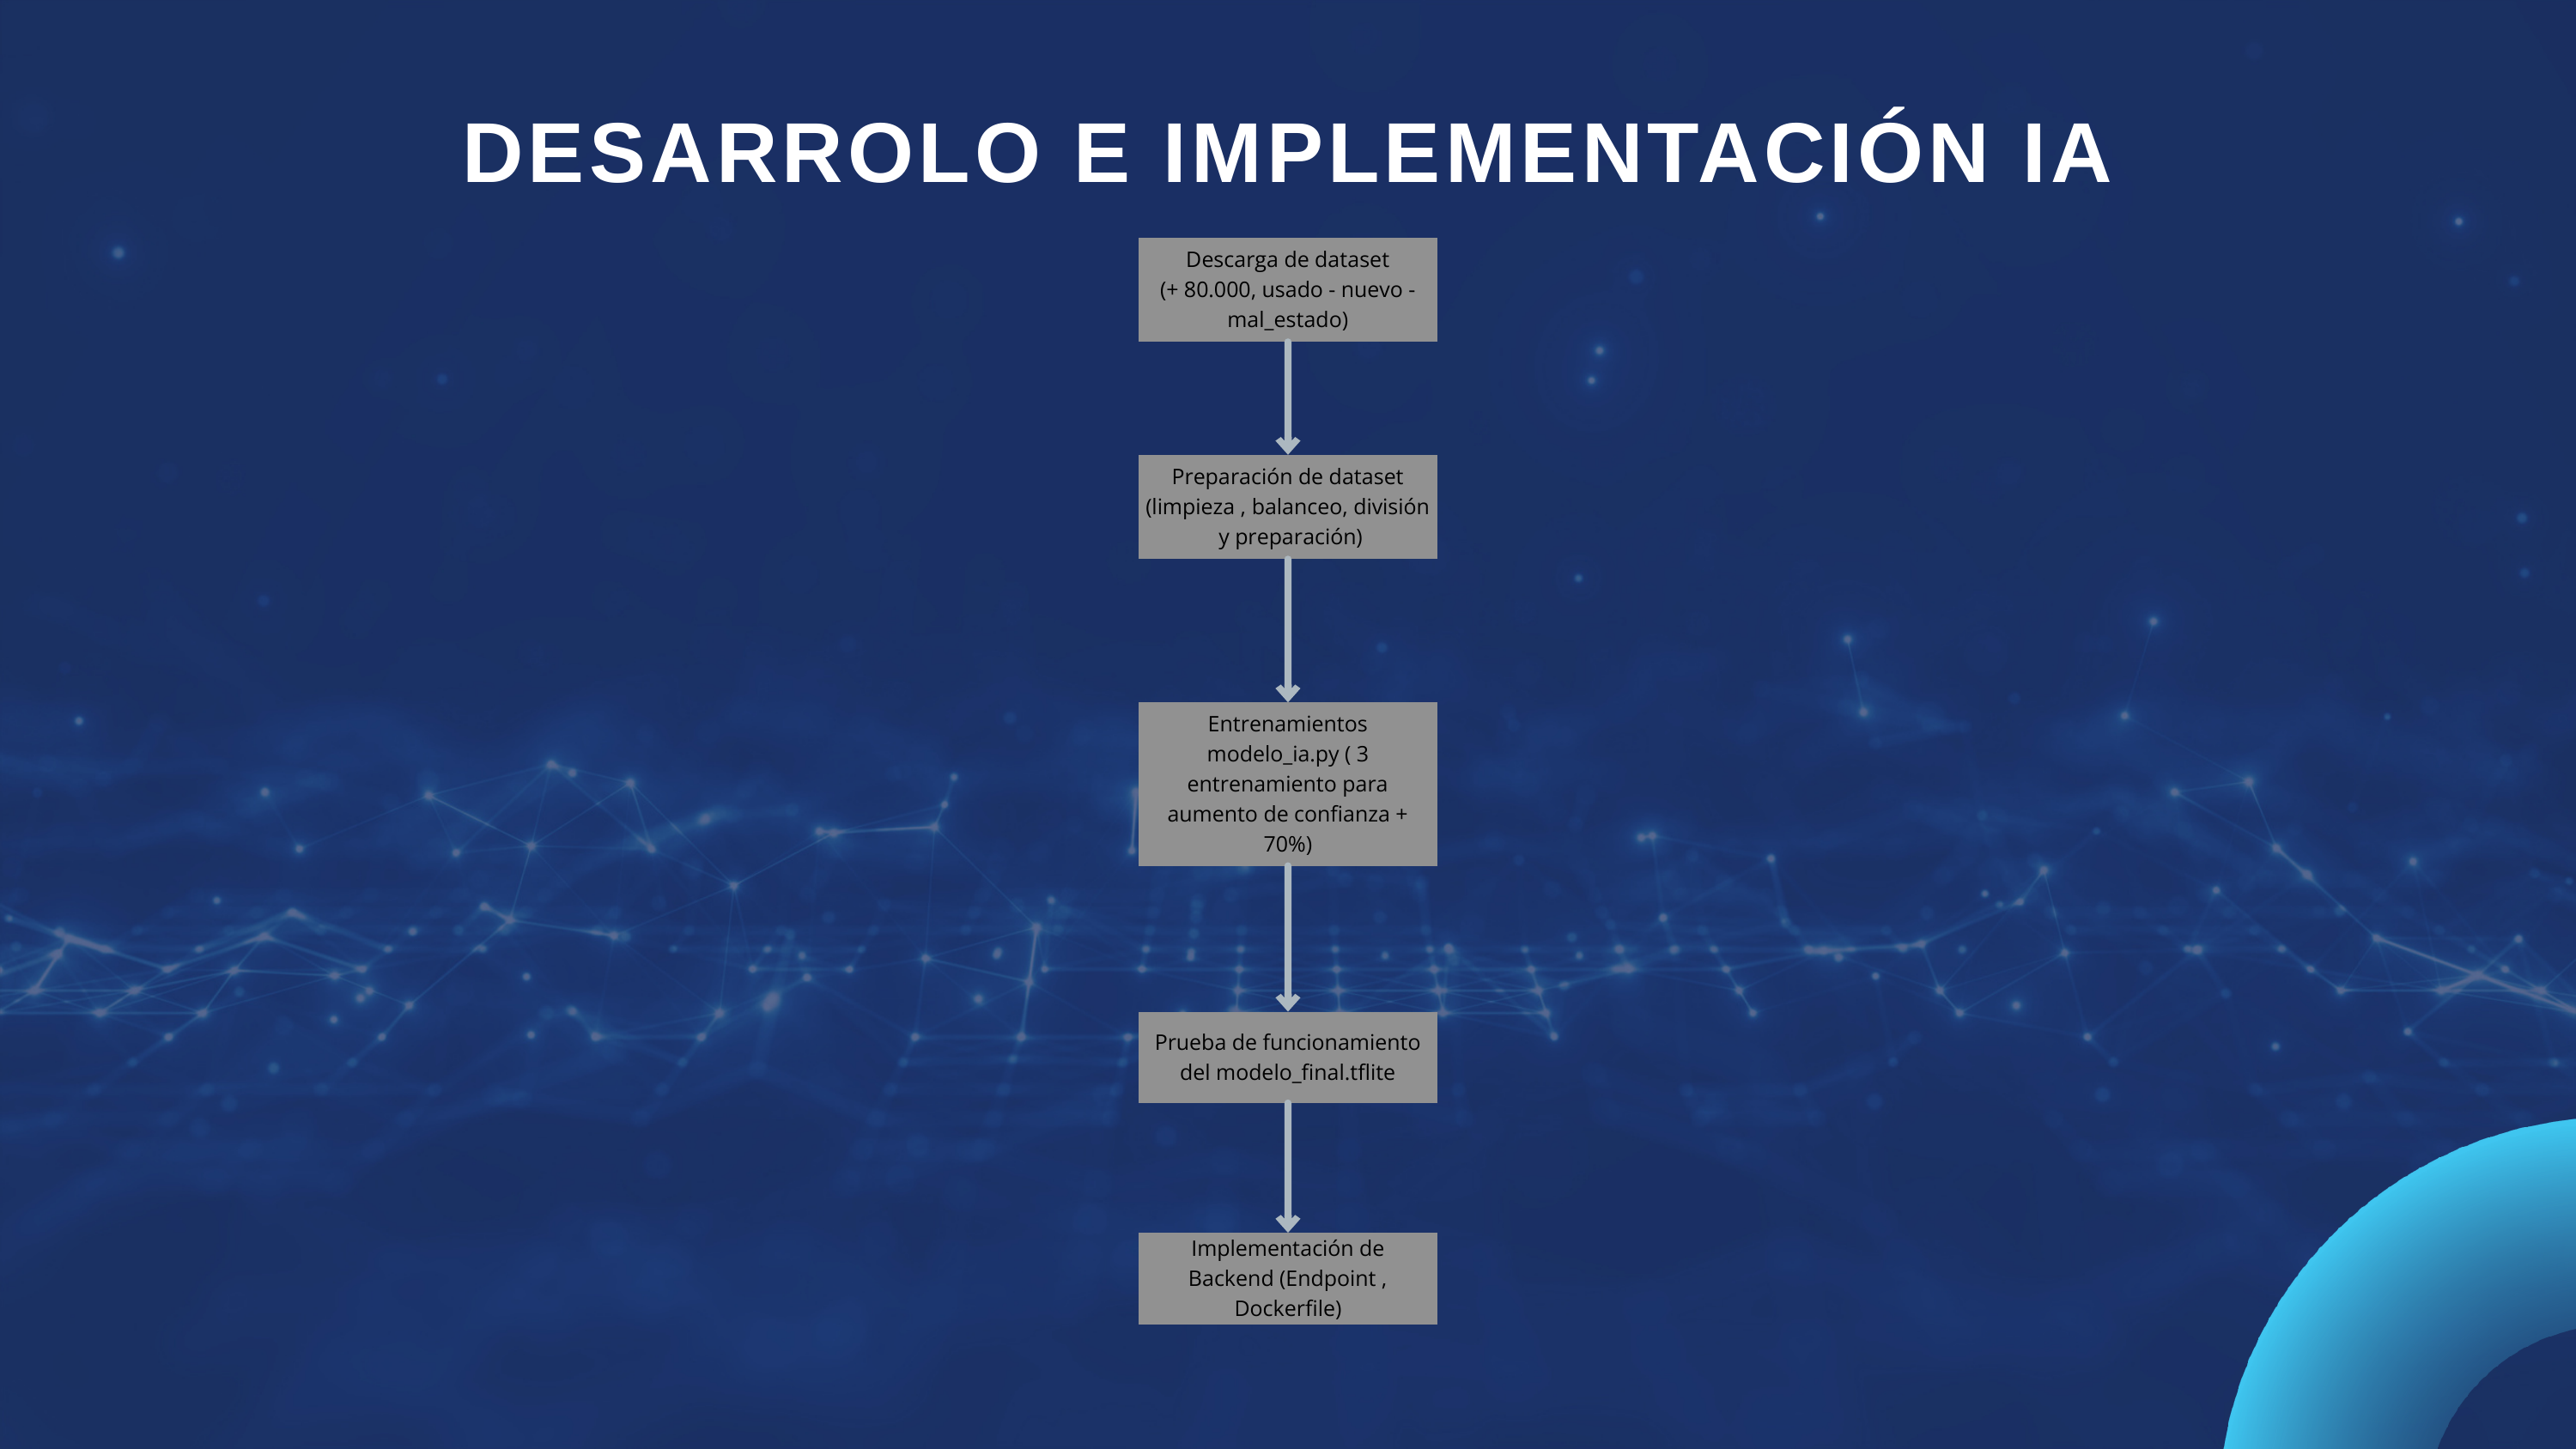

DESARROLO E IMPLEMENTACIÓN IA

Descarga de dataset
(+ 80.000, usado - nuevo - mal_estado)

Preparación de dataset
(limpieza , balanceo, división  y preparación)

Entrenamientos modelo_ia.py ( 3 entrenamiento para aumento de confianza + 70%)

Prueba de funcionamiento del modelo_final.tflite

Implementación de Backend (Endpoint , Dockerfile)